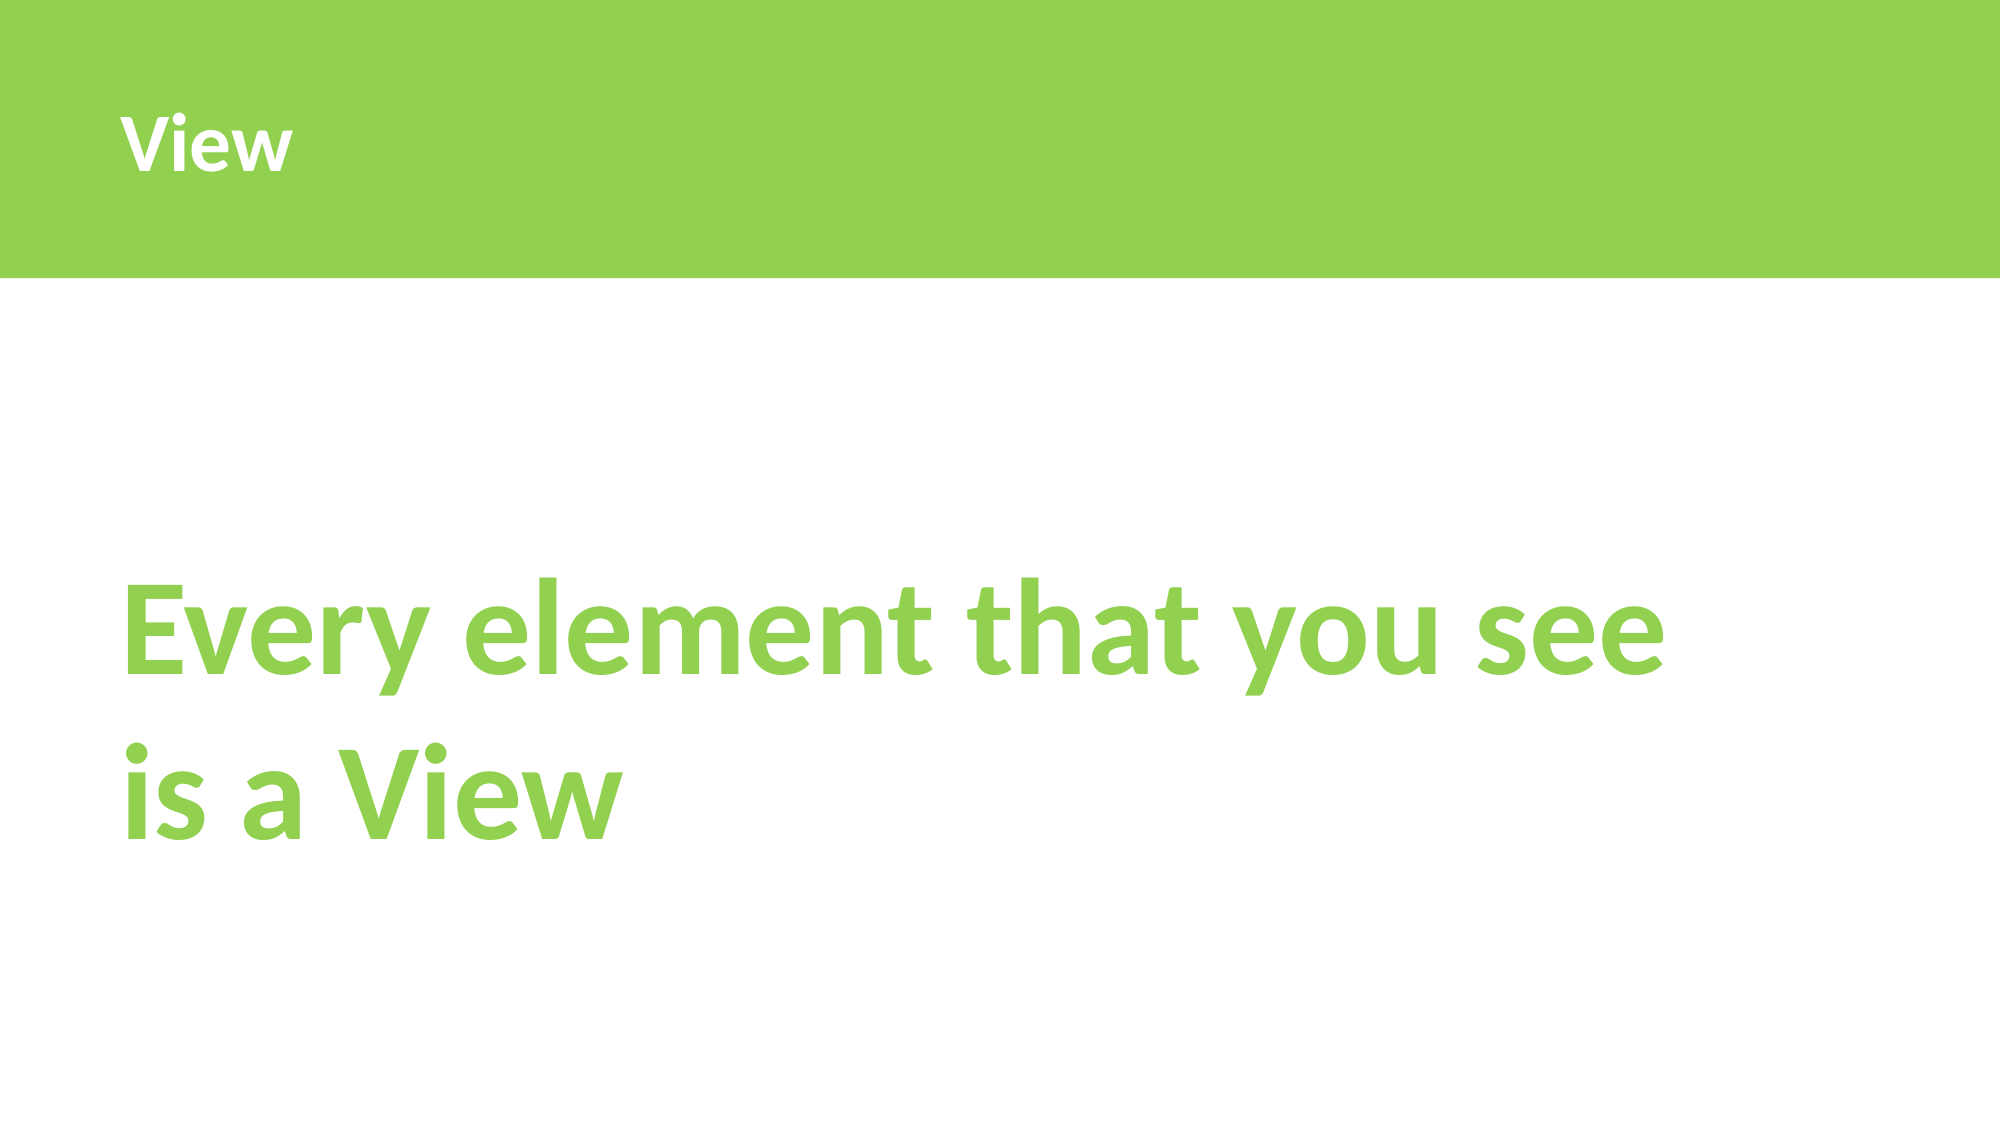

View
Every element that you see is a View